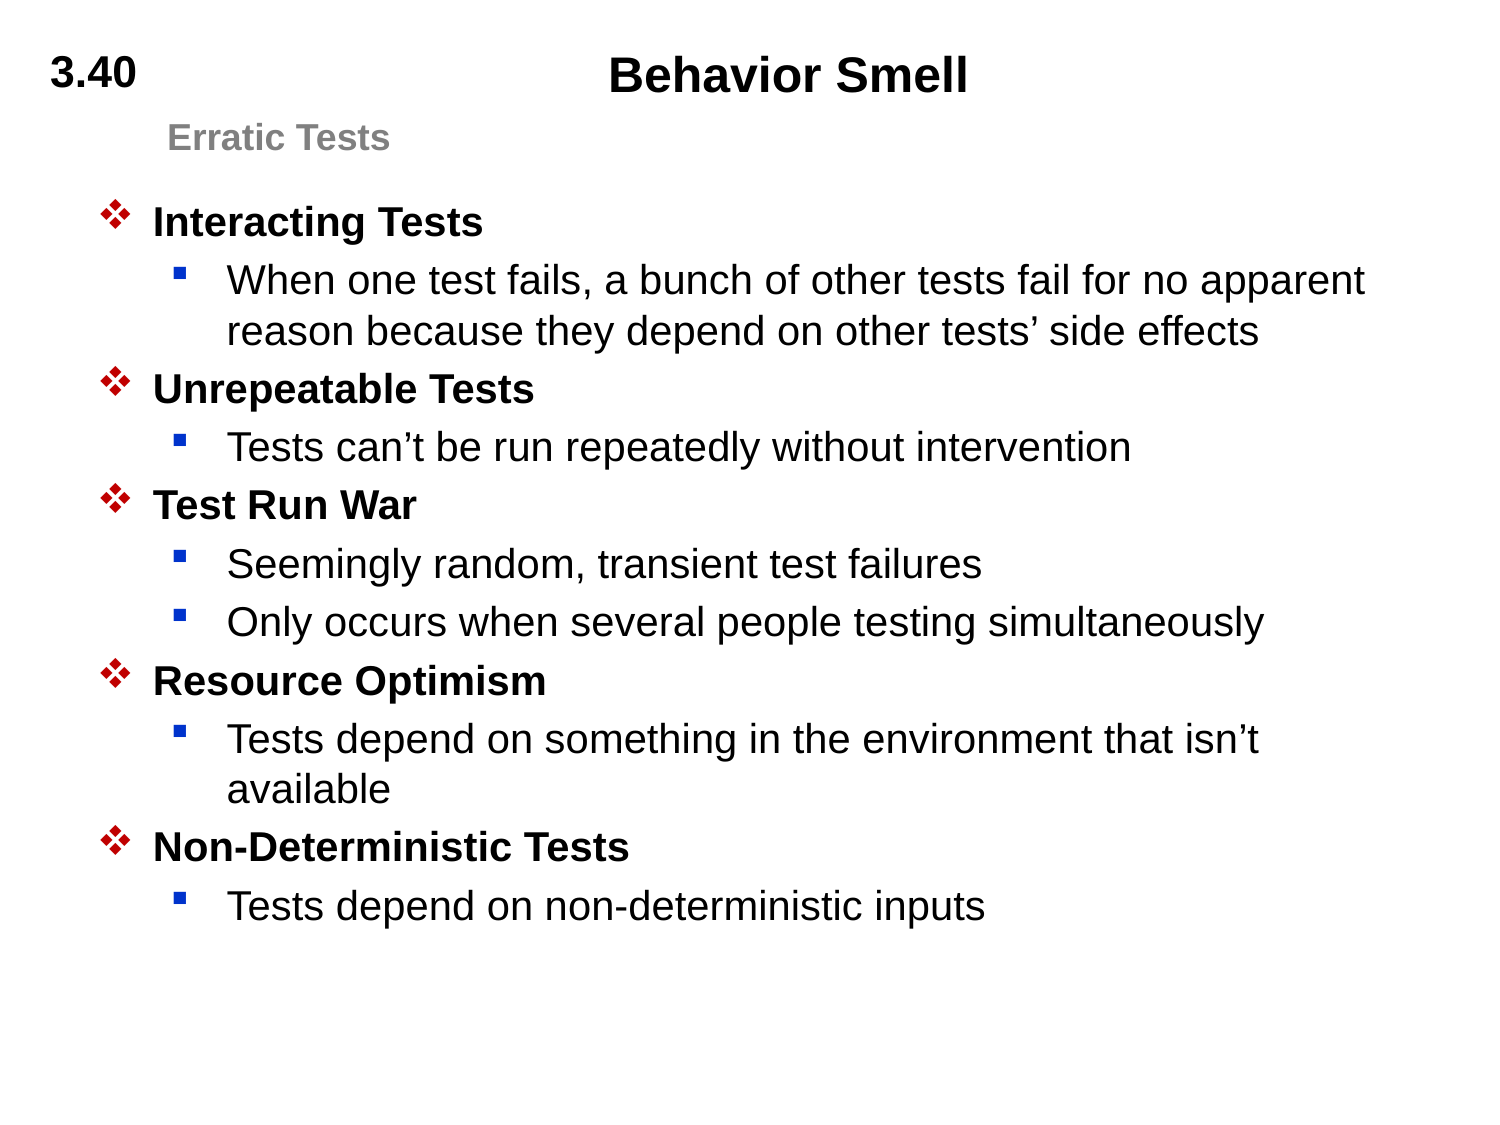

3.40
# Behavior Smell
Erratic Tests
Interacting Tests
When one test fails, a bunch of other tests fail for no apparent reason because they depend on other tests’ side effects
Unrepeatable Tests
Tests can’t be run repeatedly without intervention
Test Run War
Seemingly random, transient test failures
Only occurs when several people testing simultaneously
Resource Optimism
Tests depend on something in the environment that isn’t available
Non-Deterministic Tests
Tests depend on non-deterministic inputs